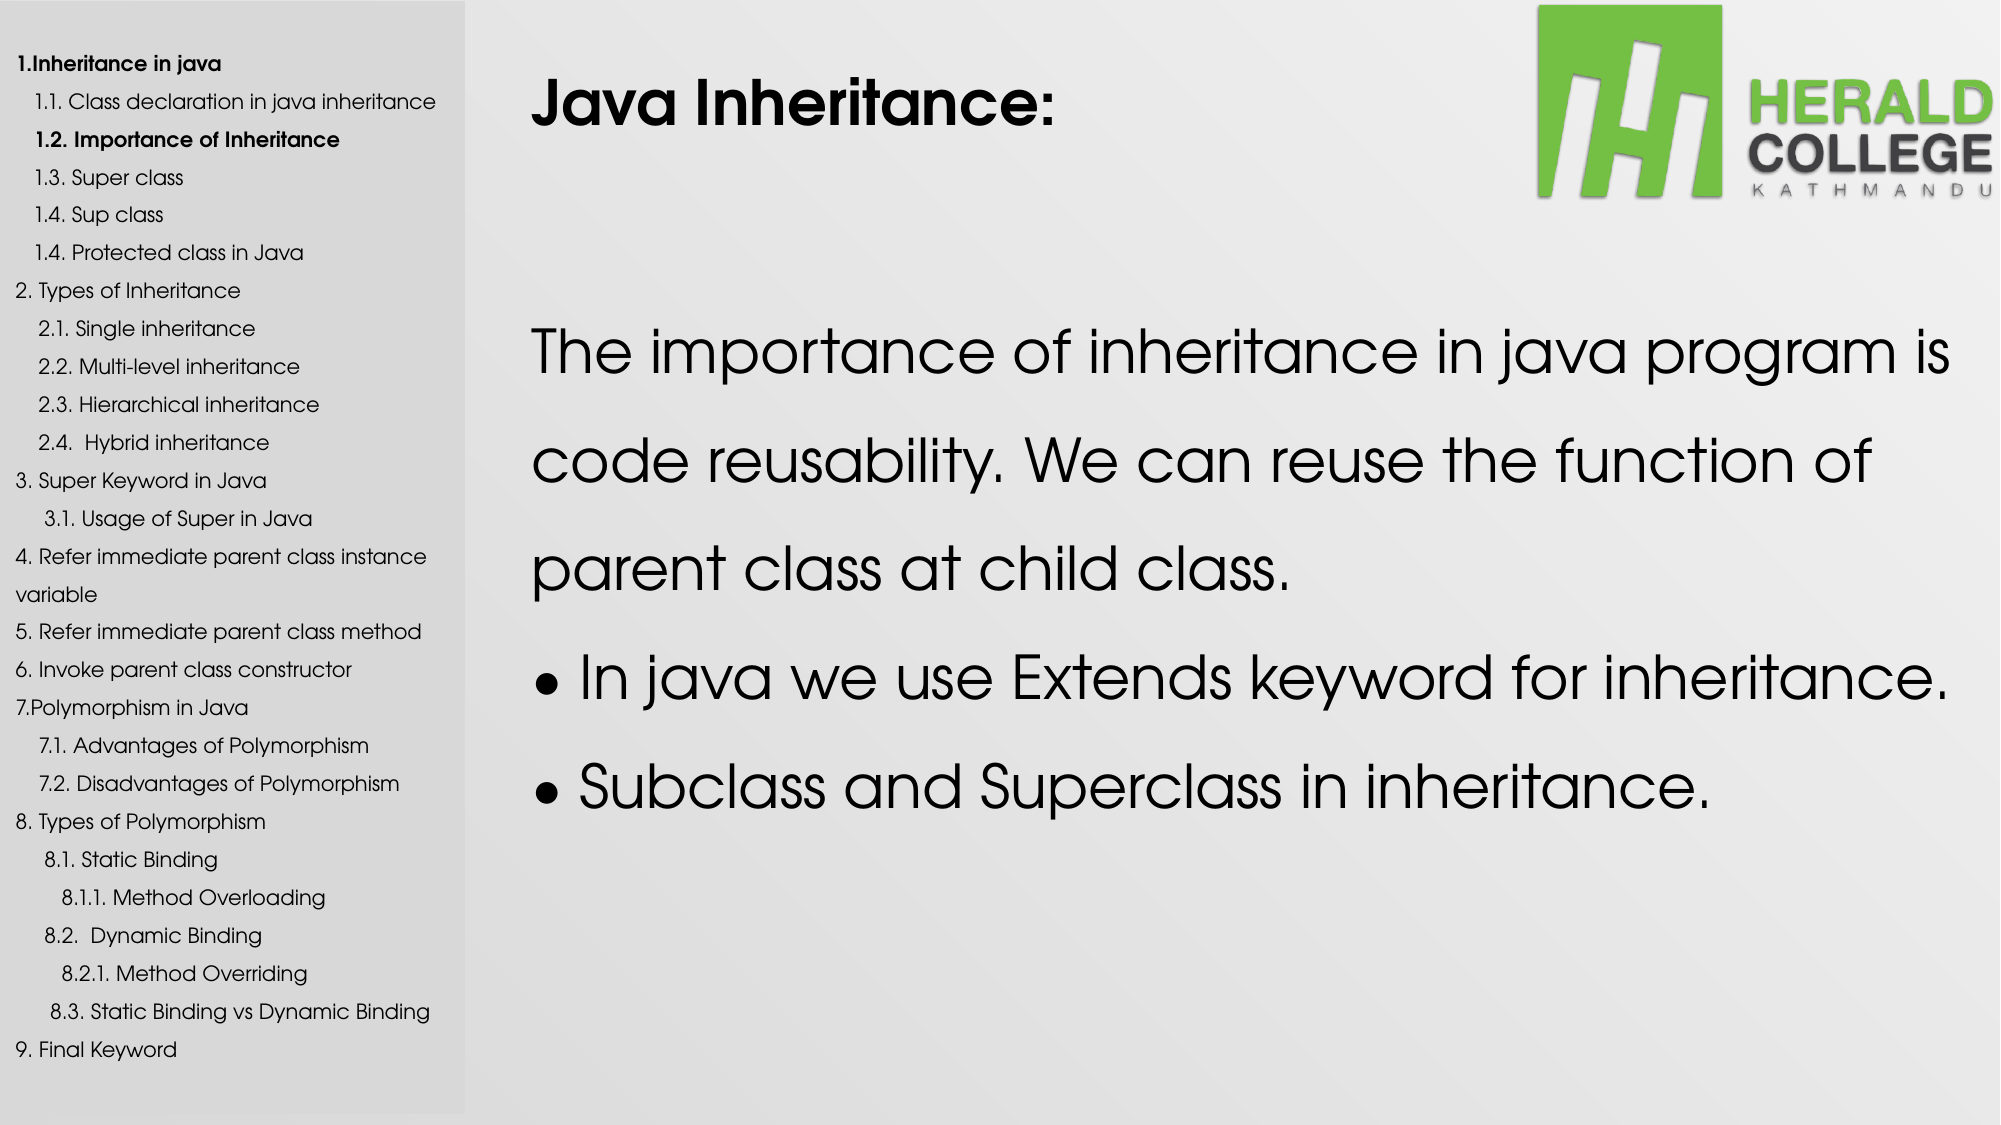

1.Inheritance in java
   1.1. Class declaration in java inheritance
   1.2. Importance of Inheritance
   1.3. Super class
   1.4. Sup class
   1.4. Protected class in Java
2. Types of Inheritance
    2.1. Single inheritance
    2.2. Multi-level inheritance
    2.3. Hierarchical inheritance
    2.4.  Hybrid inheritance
3. Super Keyword in Java
     3.1. Usage of Super in Java
4. Refer immediate parent class instance variable
5. Refer immediate parent class method
6. Invoke parent class constructor
7.Polymorphism in Java
    7.1. Advantages of Polymorphism
    7.2. Disadvantages of Polymorphism
8. Types of Polymorphism
     8.1. Static Binding
        8.1.1. Method Overloading
     8.2.  Dynamic Binding
        8.2.1. Method Overriding
      8.3. Static Binding vs Dynamic Binding
9. Final Keyword

Java Inheritance:
The importance of inheritance in java program is code reusability. We can reuse the function of parent class at child class.
• In java we use Extends keyword for inheritance.
• Subclass and Superclass in inheritance.